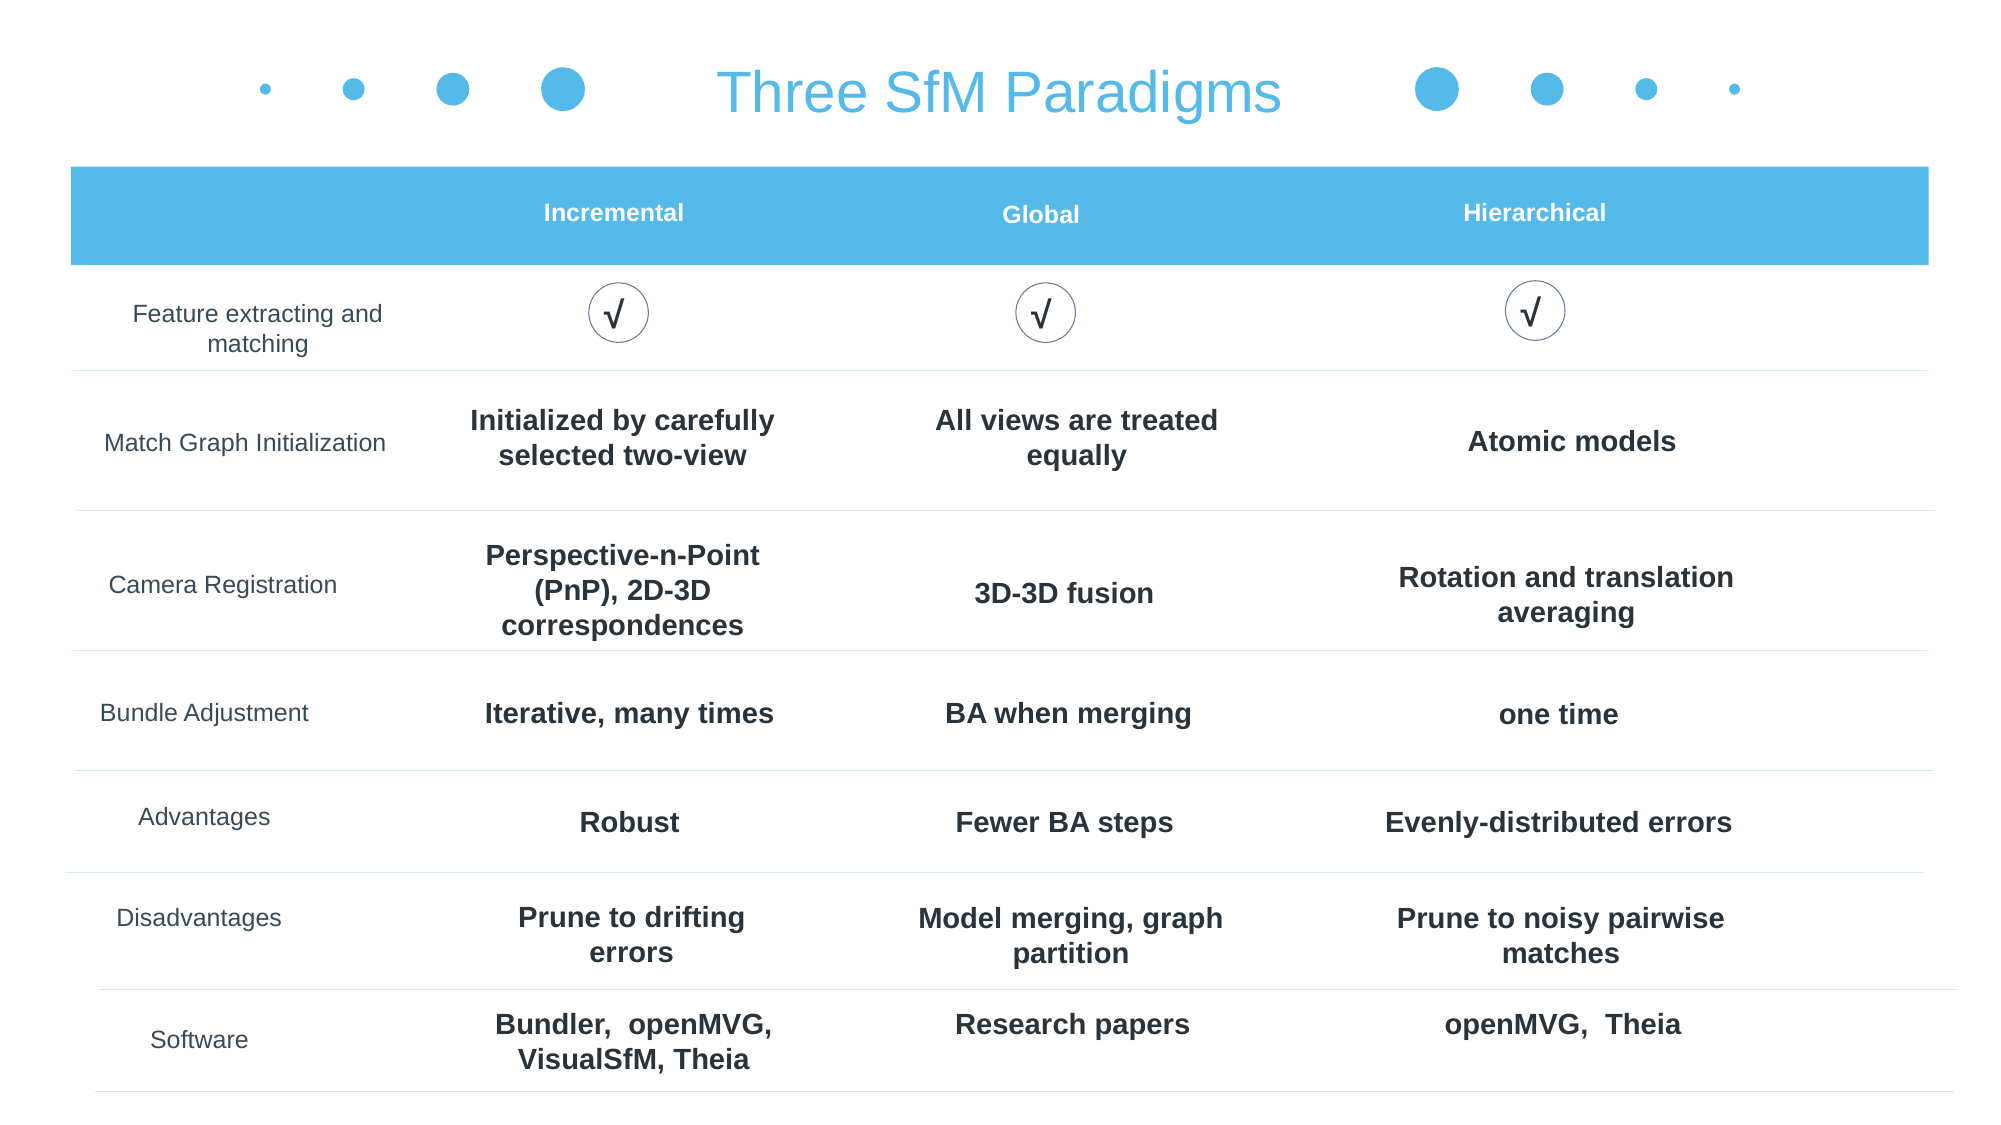

Three SfM Paradigms

Incremental
Hierarchical
Global
Feature extracting and matching
Match Graph Initialization
Camera Registration
Bundle Adjustment
Advantages

√

√
√
Initialized by carefully
selected two-view
All views are treated
equally
Atomic models
Perspective-n-Point
(PnP), 2D-3D
correspondences
Rotation and translation
averaging
3D-3D fusion
Iterative, many times
BA when merging
one time
Robust
Fewer BA steps
Evenly-distributed errors
Prune to drifting
errors
Model merging, graph
partition
Prune to noisy pairwise
matches
Disadvantages
Bundler,  openMVG,
VisualSfM, Theia
Research papers
openMVG,  Theia
Software